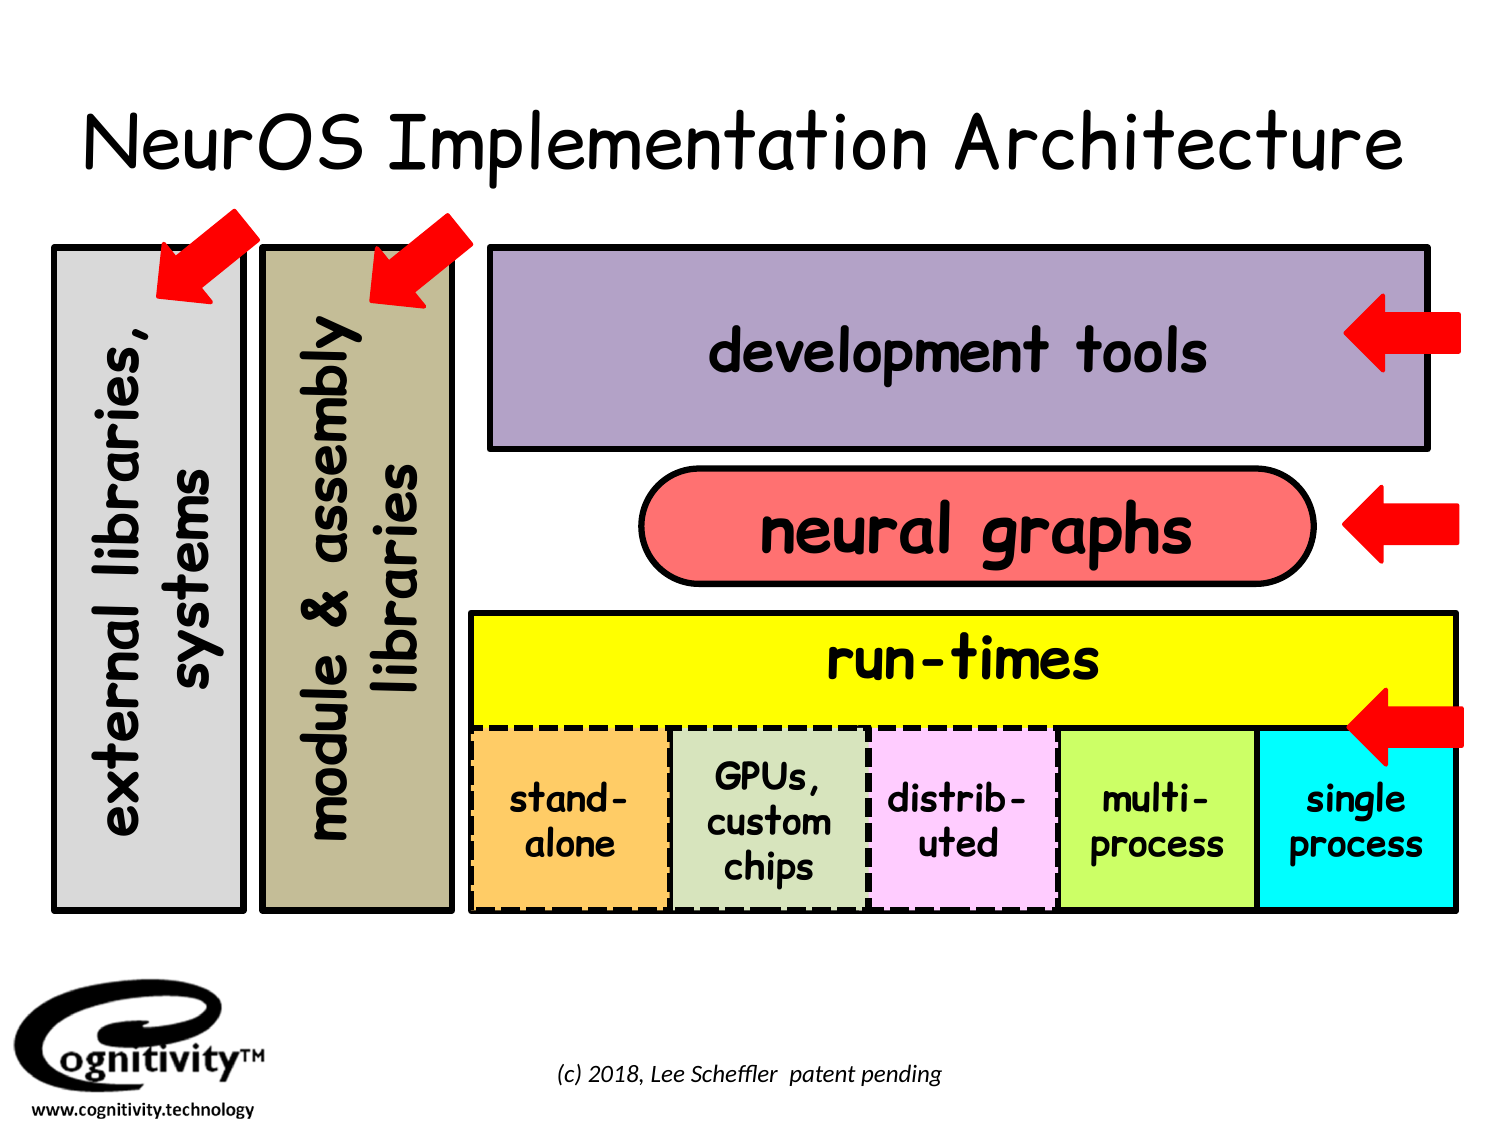

# NeurOS Implementation Architecture

development tools

neural graphs
external libraries, systems
module & assembly
libraries

run-times

stand-
alone
GPUs,
custom
chips
distrib-
uted
multi-
process
single
process
(c) 2018, Lee Scheffler  patent pending